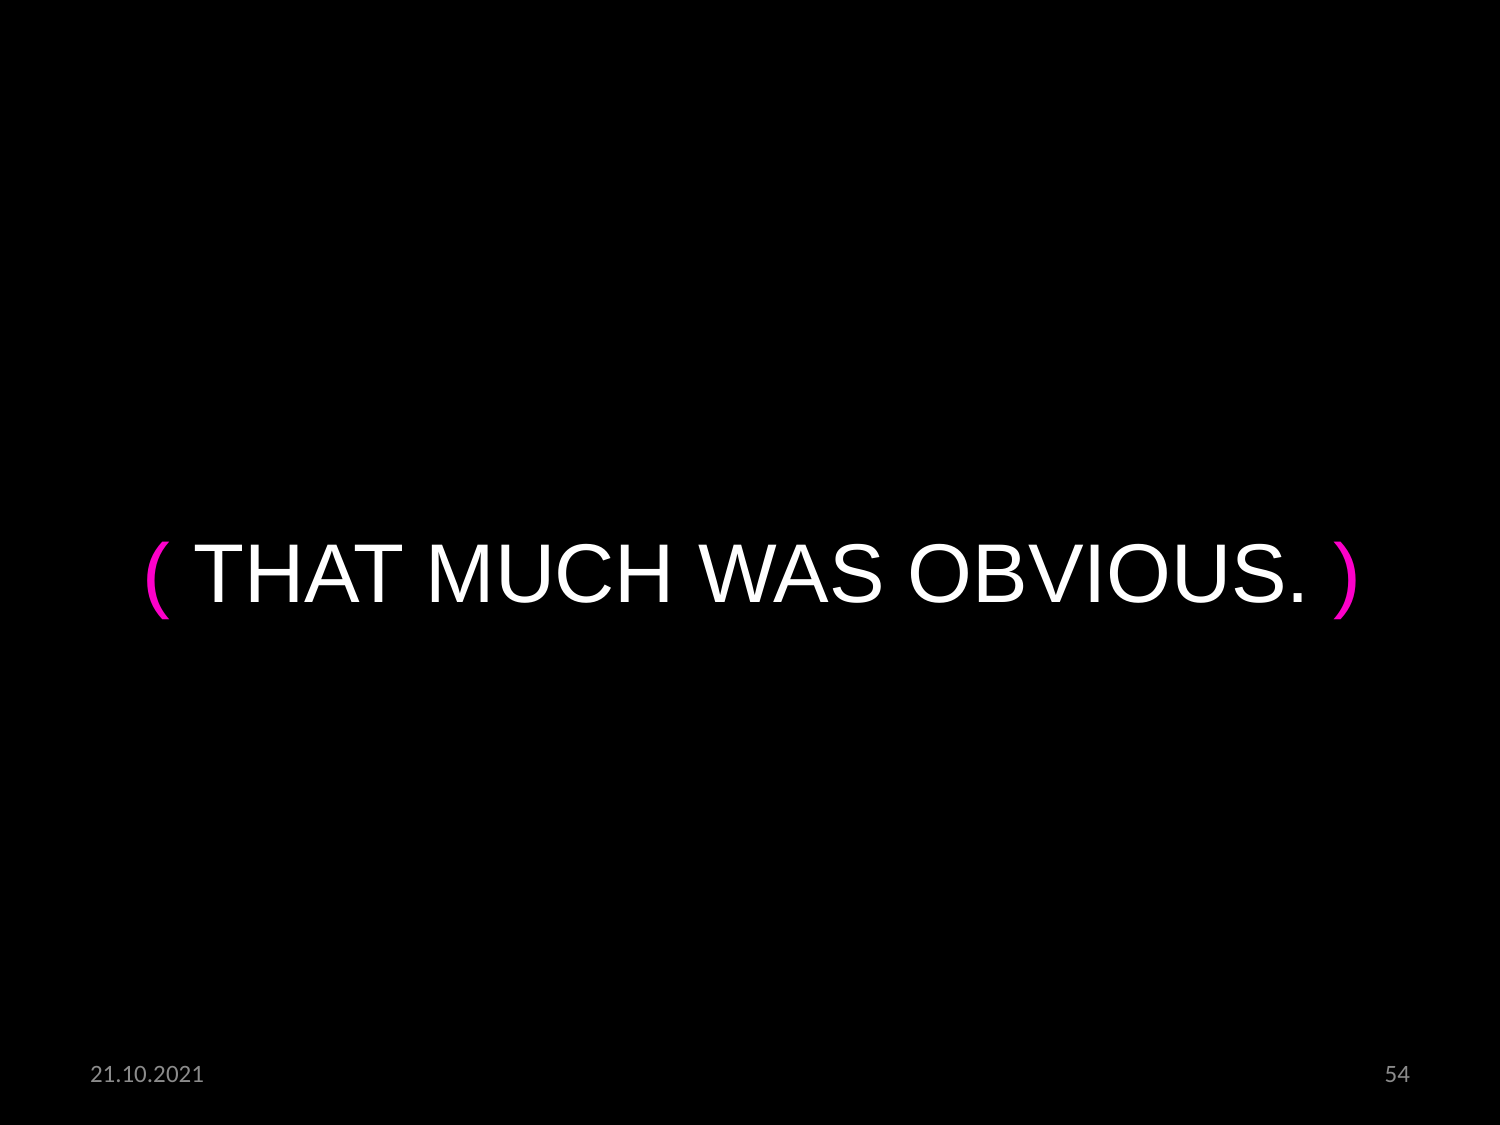

( THAT MUCH WAS OBVIOUS. )
21.10.2021
54